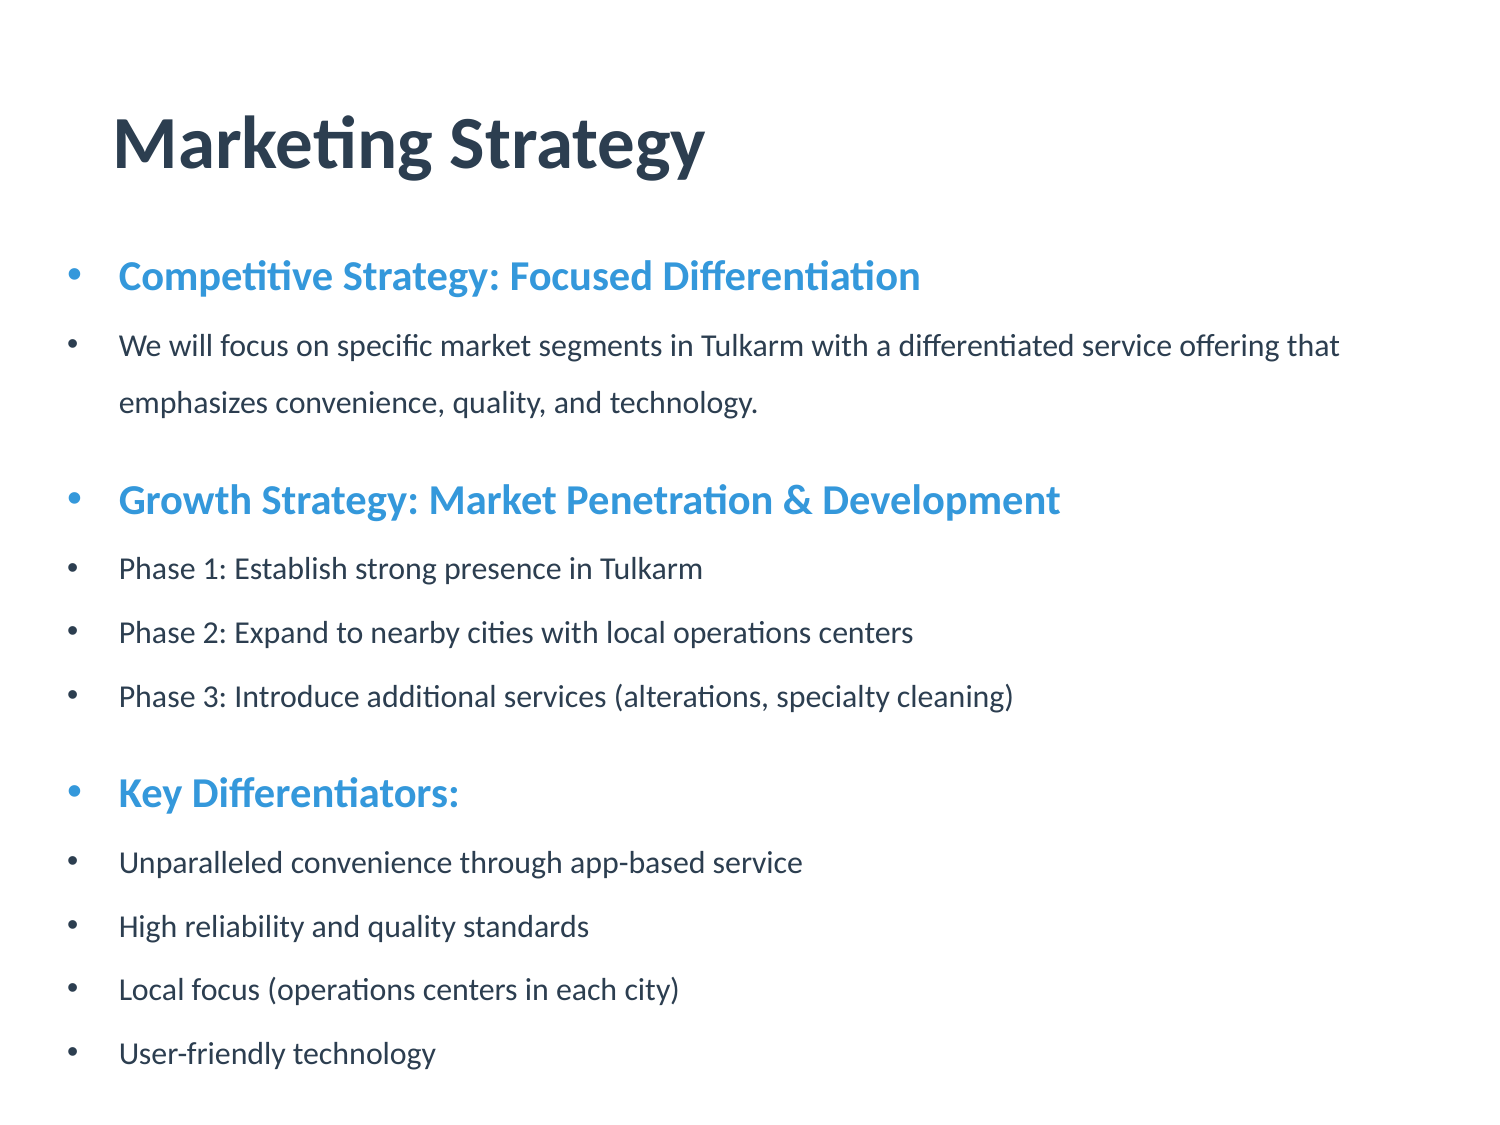

# Marketing Strategy

Competitive Strategy: Focused Differentiation
We will focus on specific market segments in Tulkarm with a differentiated service offering that emphasizes convenience, quality, and technology.
Growth Strategy: Market Penetration & Development
Phase 1: Establish strong presence in Tulkarm
Phase 2: Expand to nearby cities with local operations centers
Phase 3: Introduce additional services (alterations, specialty cleaning)
Key Differentiators:
Unparalleled convenience through app-based service
High reliability and quality standards
Local focus (operations centers in each city)
User-friendly technology